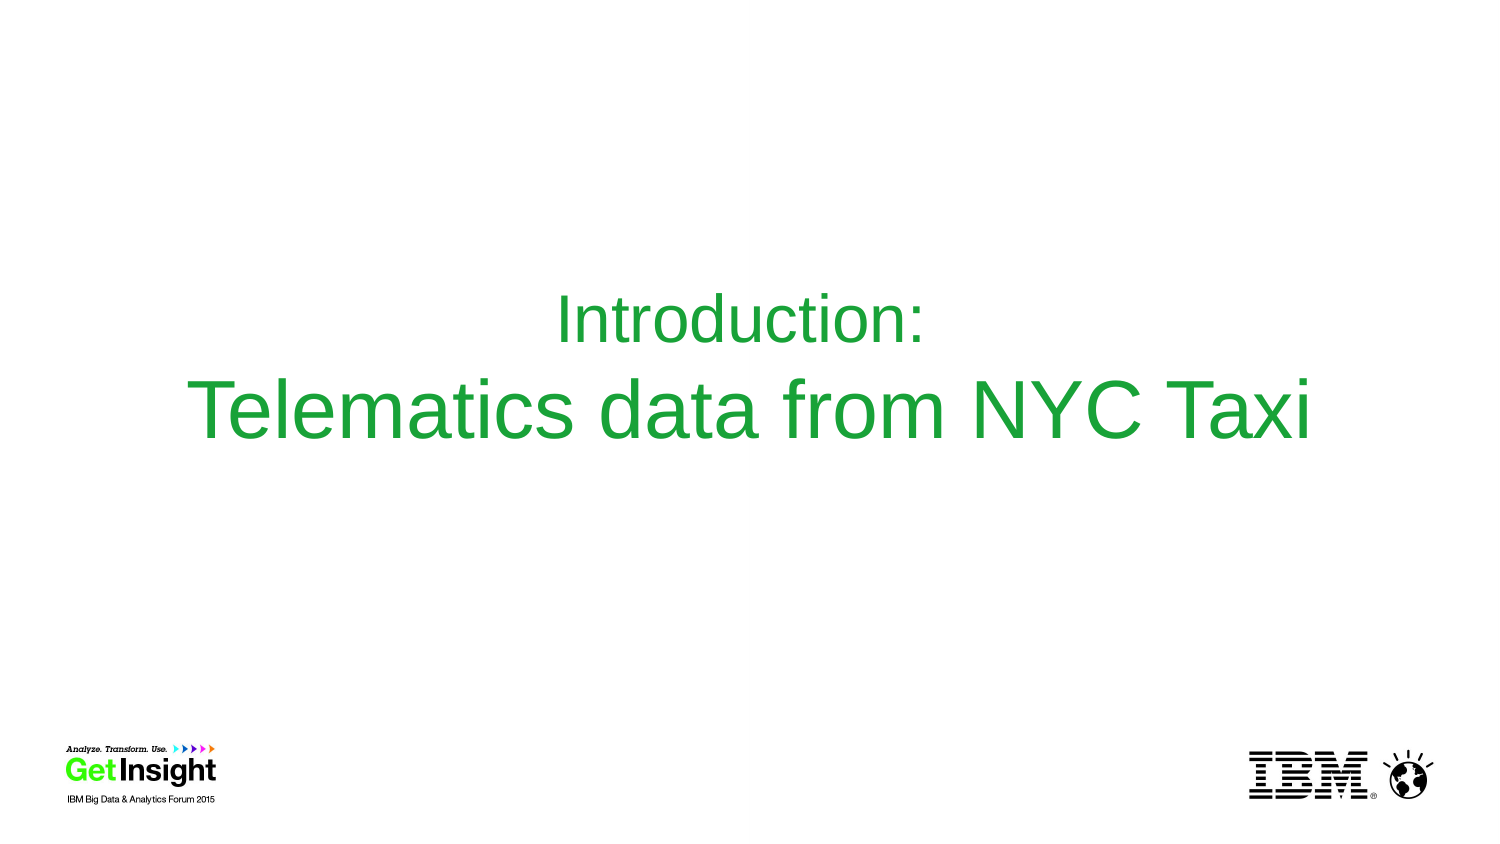

# Introduction: Telematics data from NYC Taxi